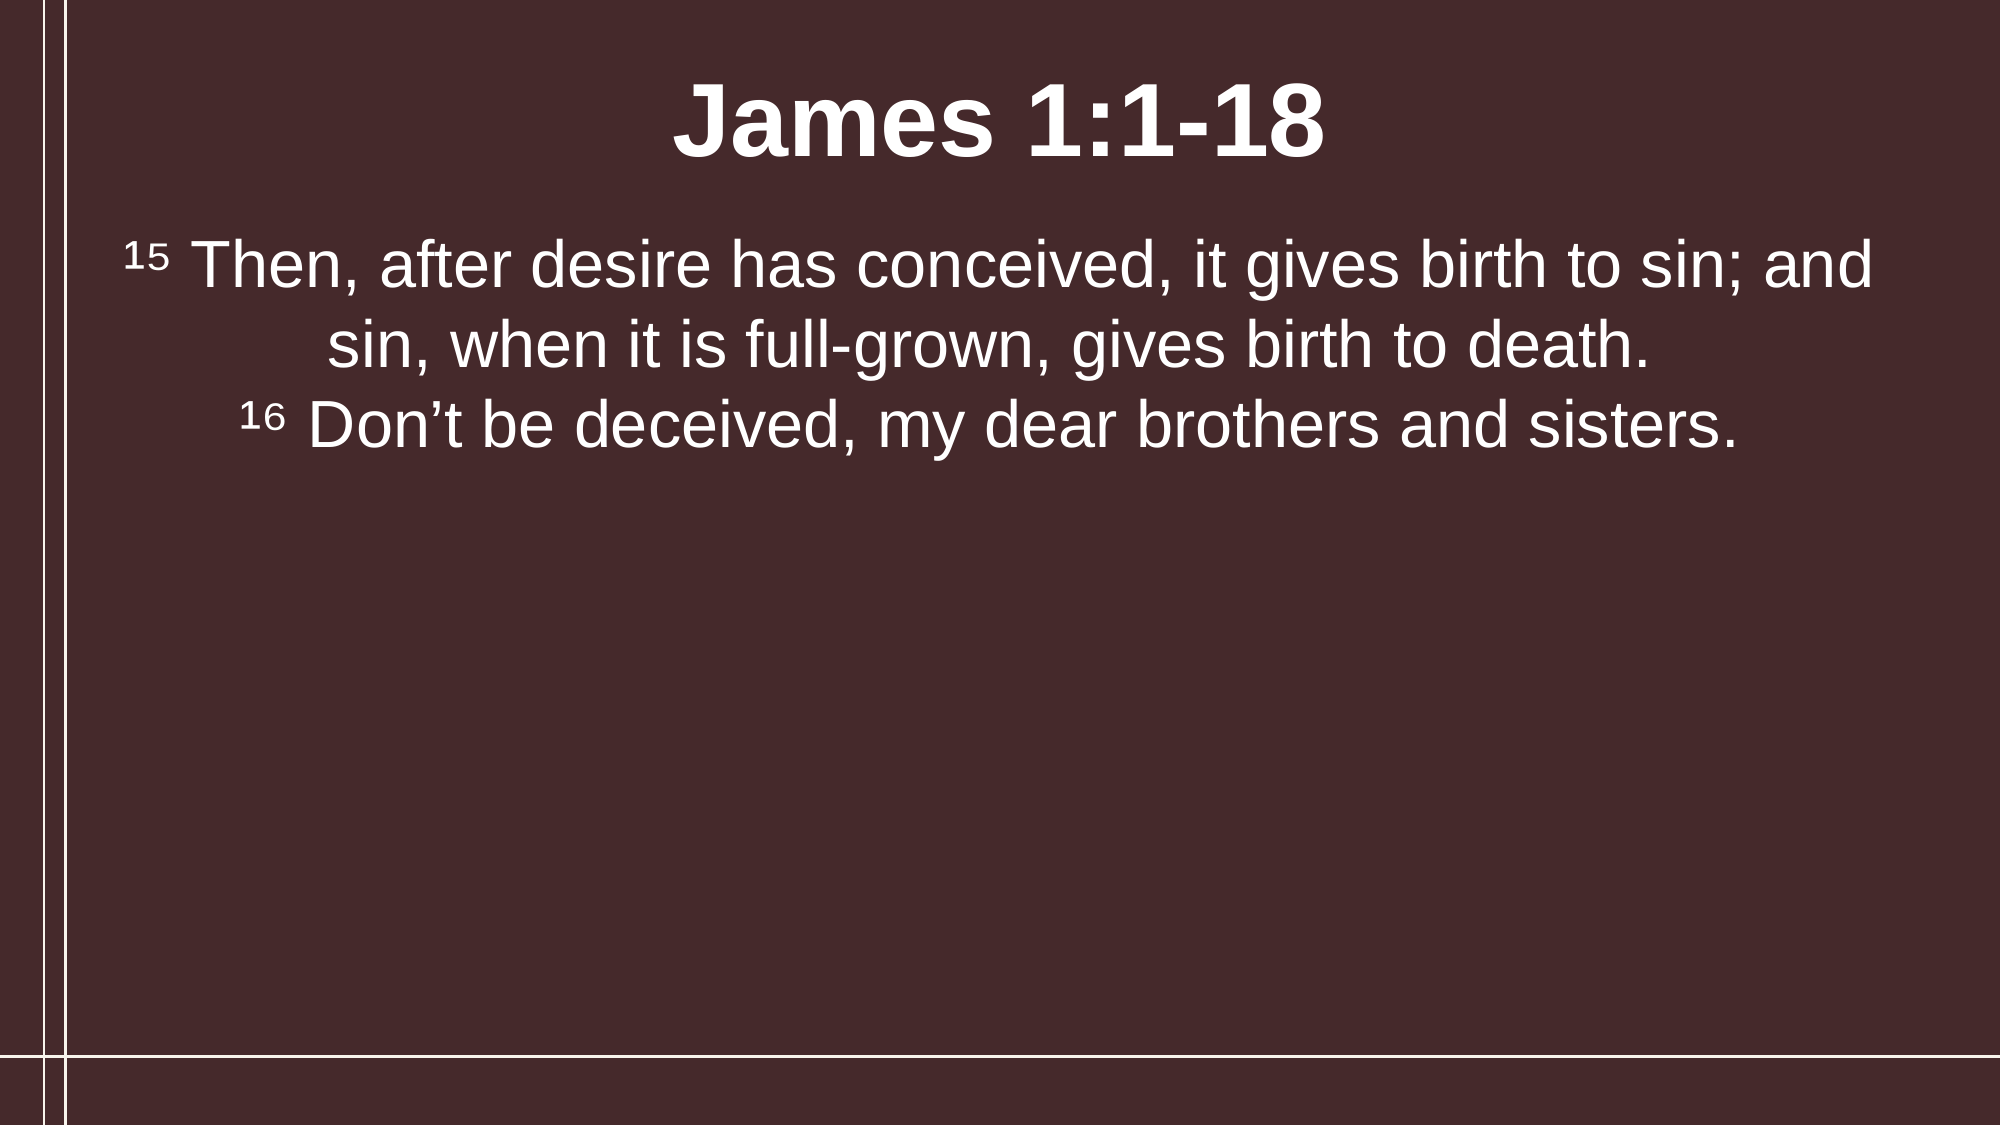

James 1:1-18
¹⁵ Then, after desire has conceived, it gives birth to sin; and sin, when it is full-grown, gives birth to death.
¹⁶ Don’t be deceived, my dear brothers and sisters.